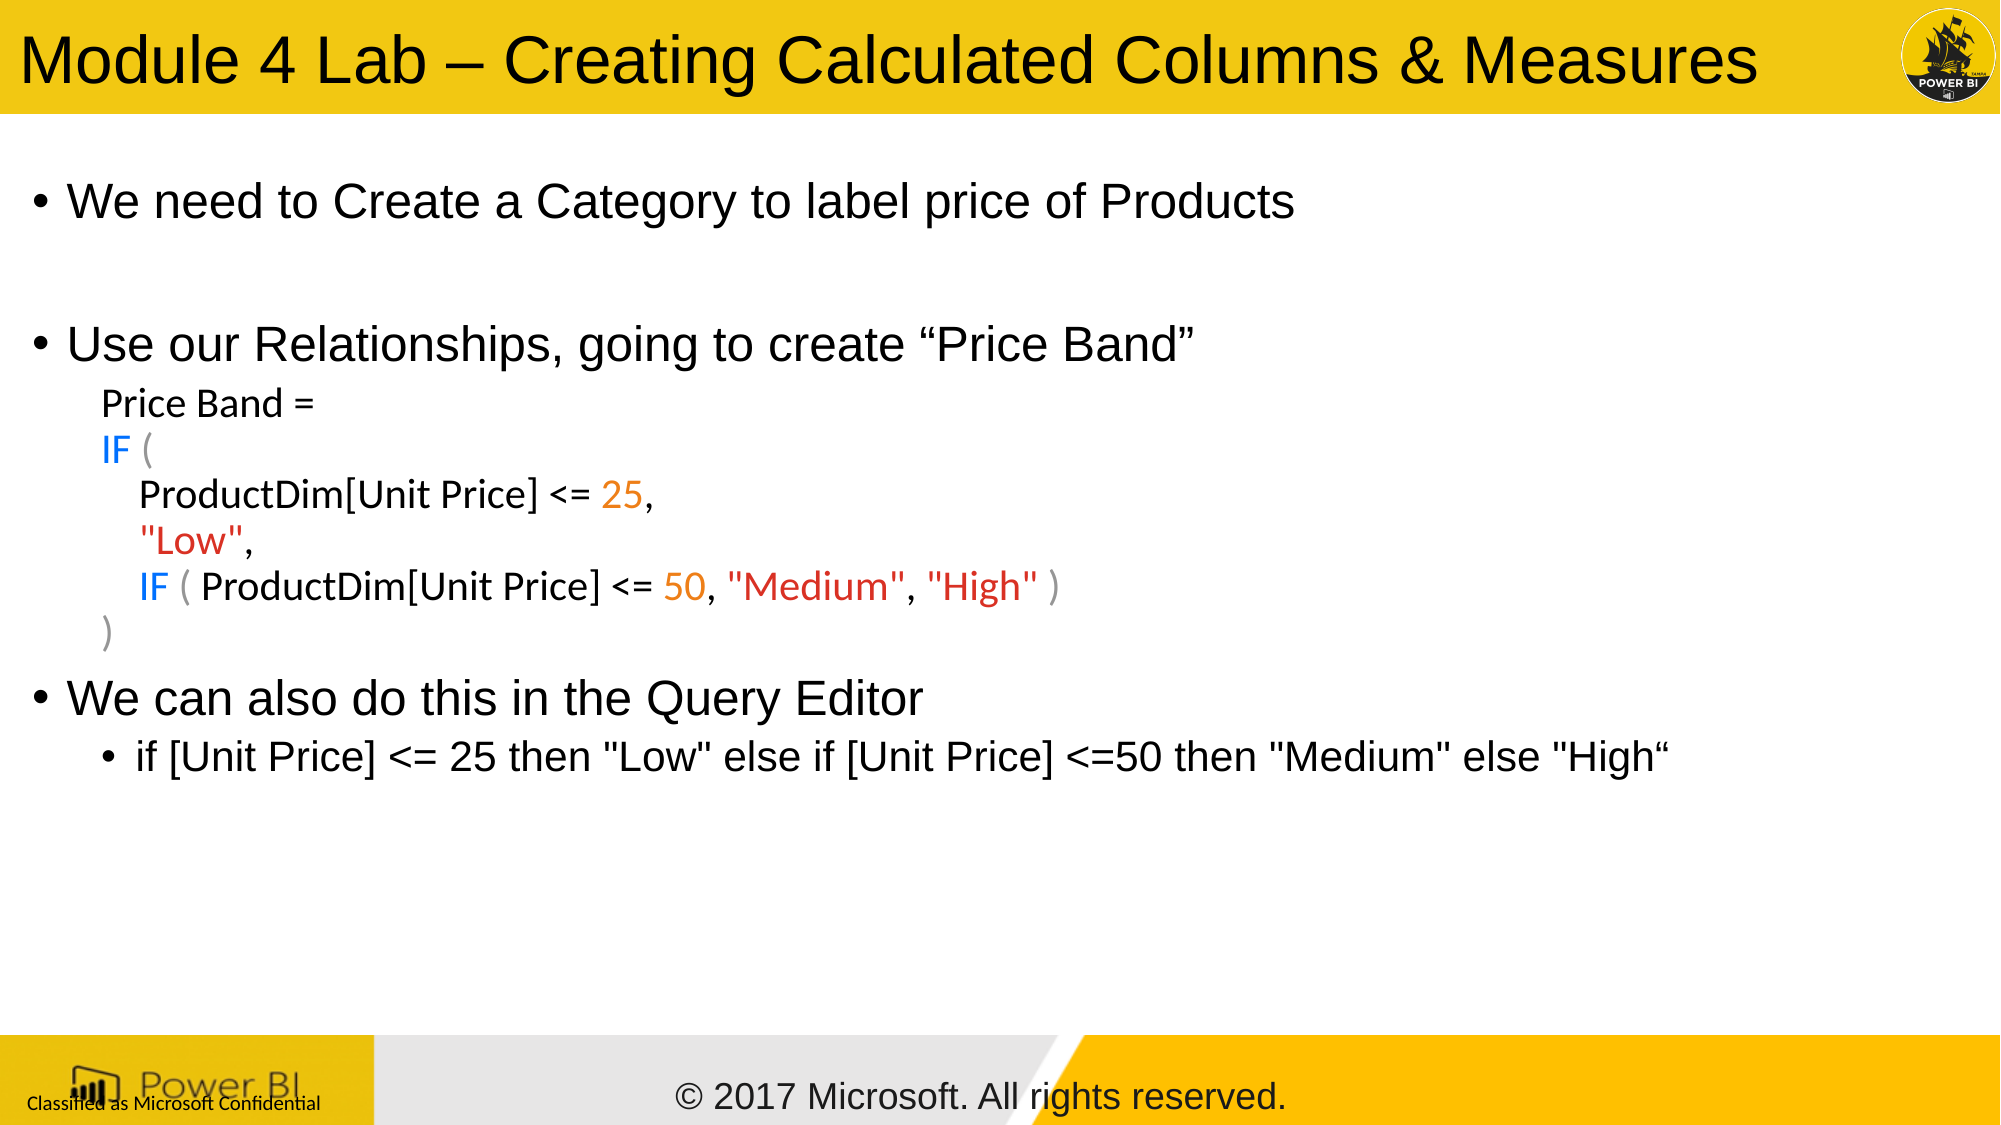

# Module 4 Lab – Creating Calculated Columns & Measures
We need to Create a Category to label price of Products

Use our Relationships, going to create “Price Band”
Price Band =
IF (
    ProductDim[Unit Price] <= 25,
    "Low",
    IF ( ProductDim[Unit Price] <= 50, "Medium", "High" )
)
We can also do this in the Query Editor
if [Unit Price] <= 25 then "Low" else if [Unit Price] <=50 then "Medium" else "High“